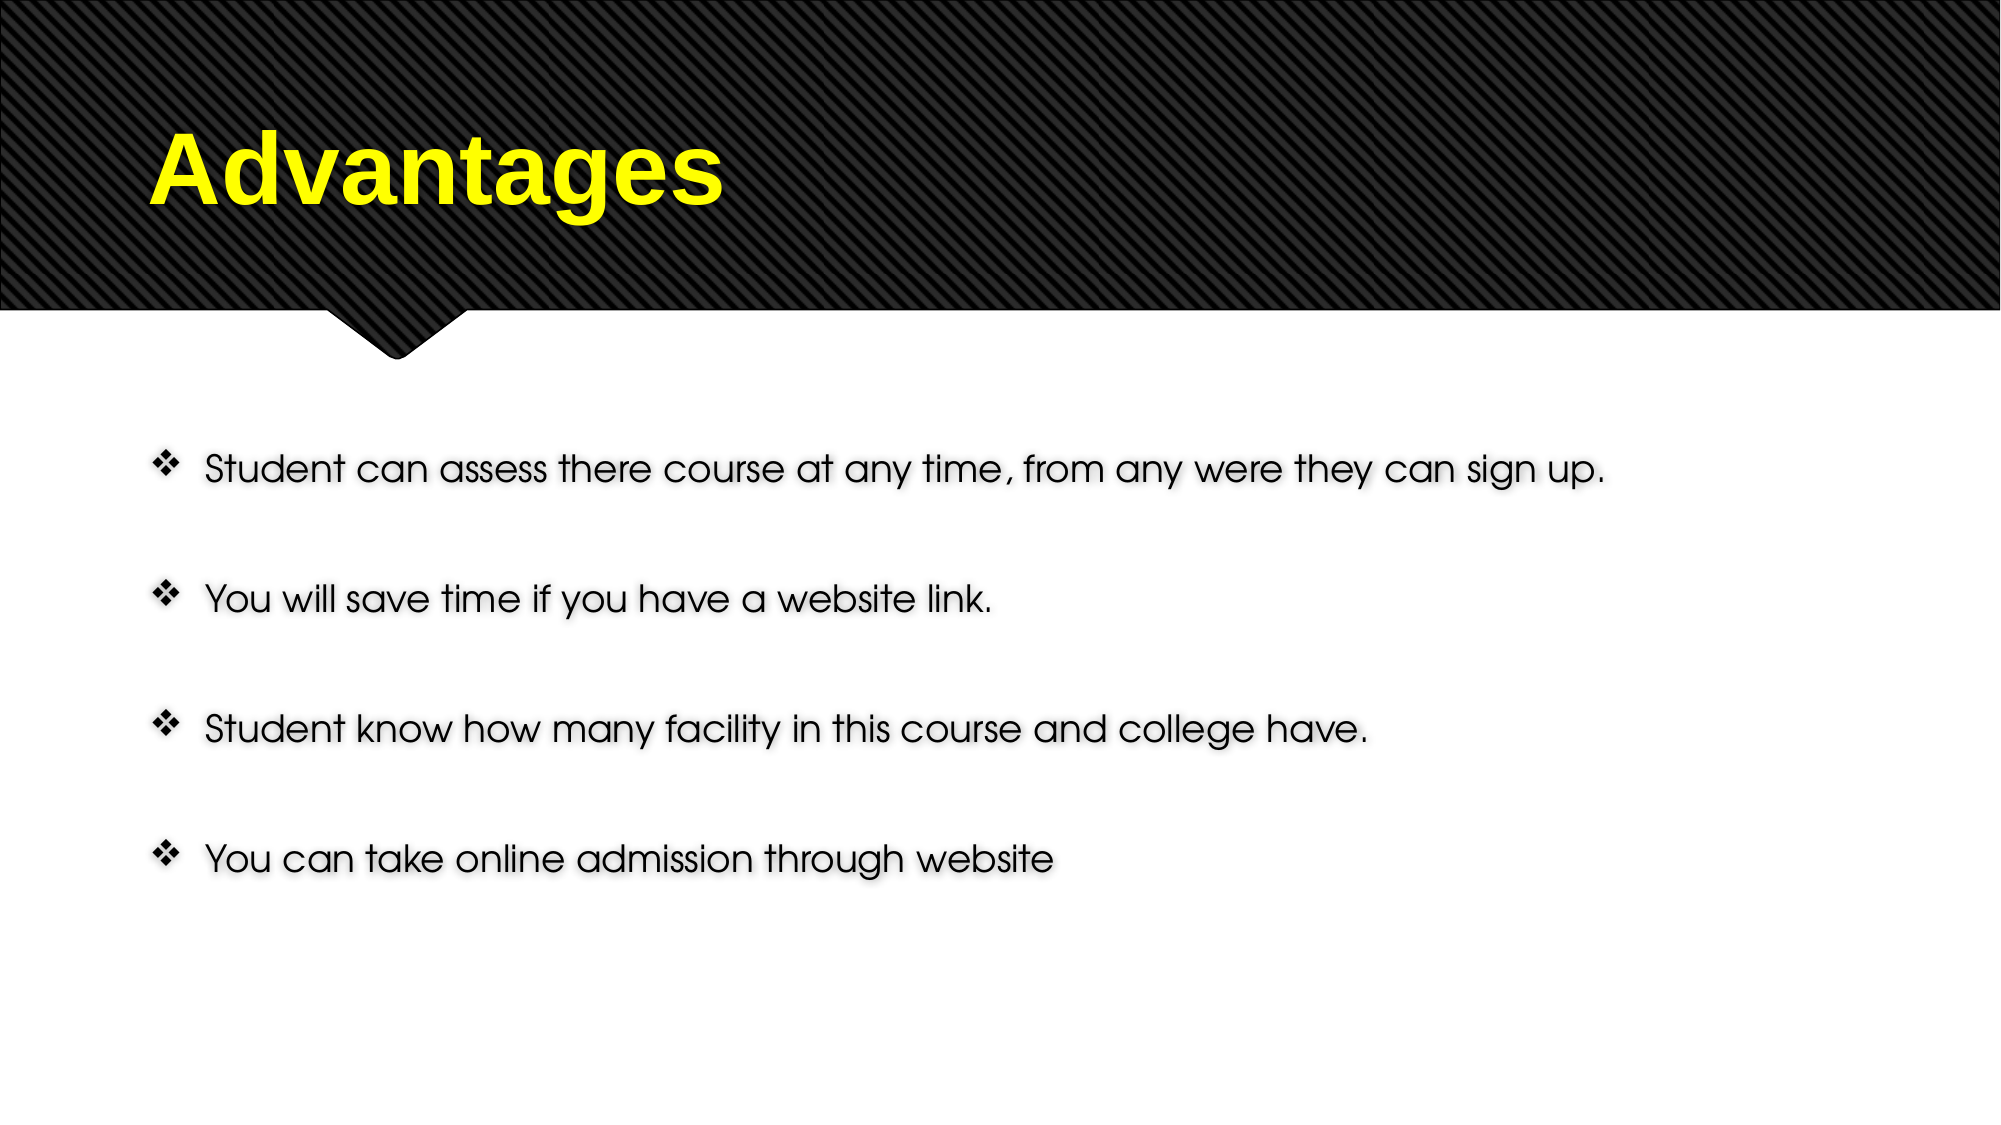

# Advantages
Student can assess there course at any time, from any were they can sign up.

You will save time if you have a website link.

Student know how many facility in this course and college have.

You can take online admission through website